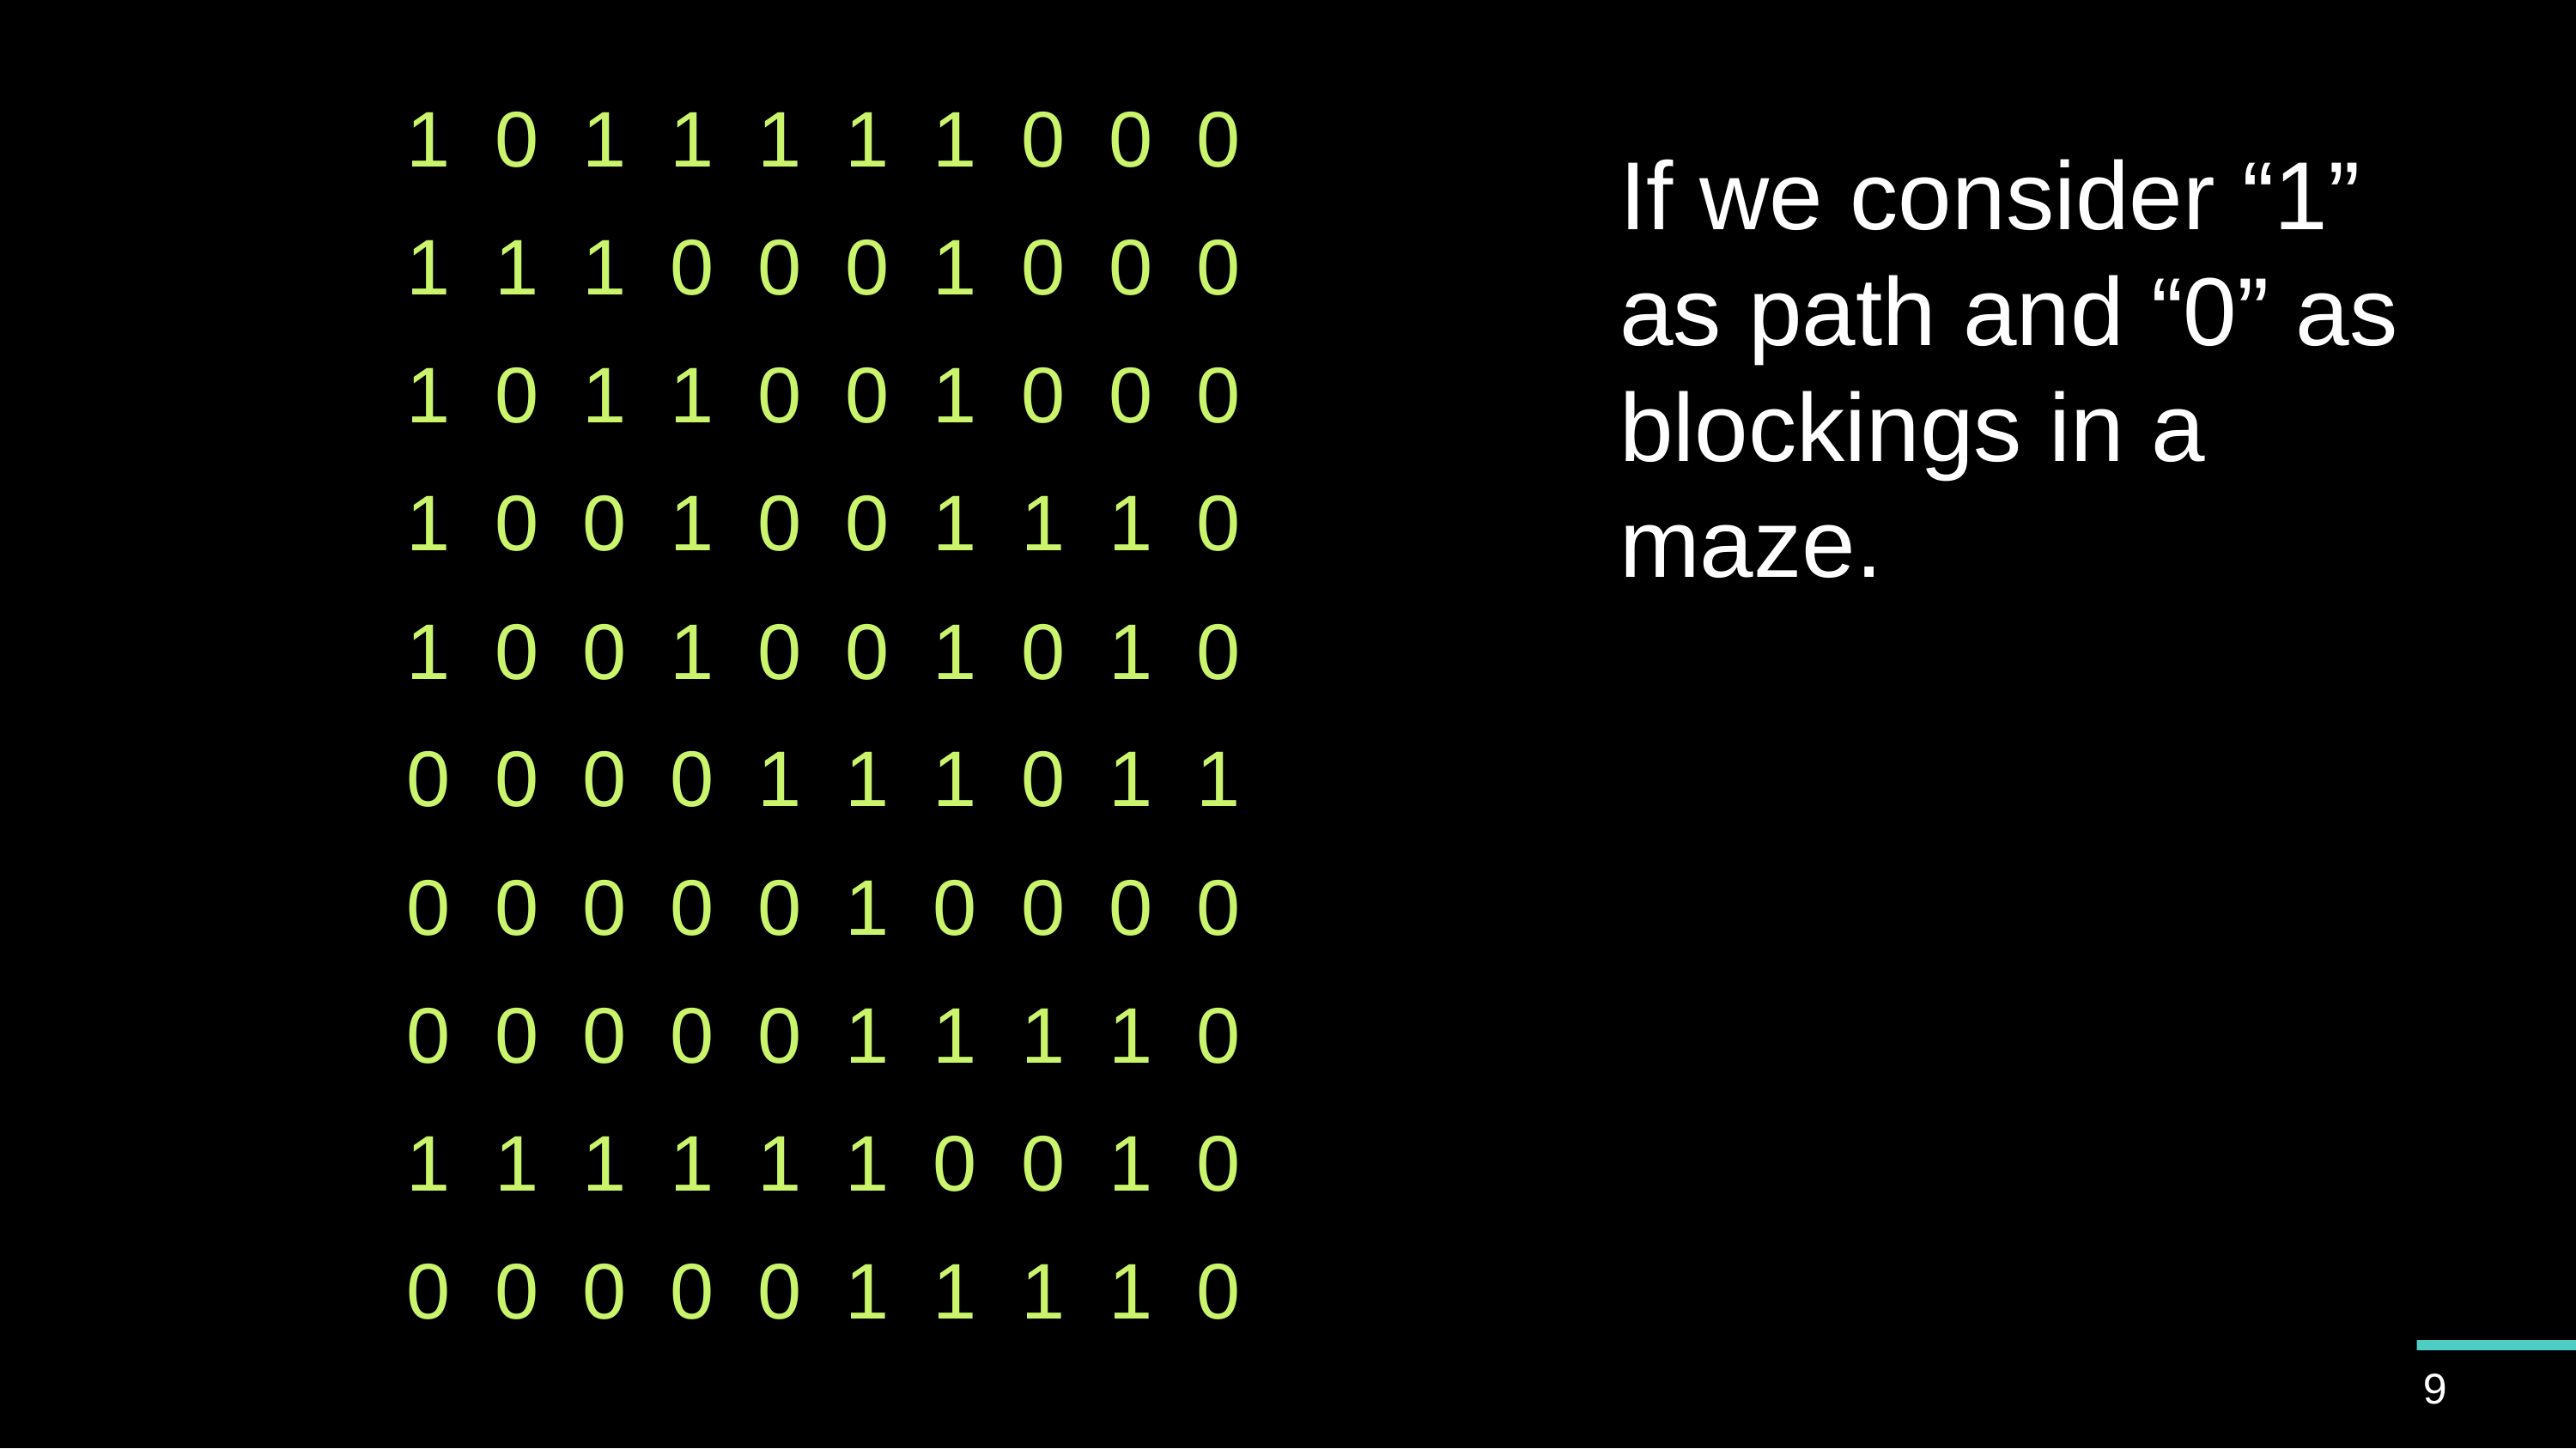

1  0  1  1  1  1  1  0  0  0
1  1  1  0  0  0  1  0  0  0
1  0  1  1  0  0  1  0  0  0
1  0  0  1  0  0  1  1  1  0
1  0  0  1  0  0  1  0  1  0
0  0  0  0  1  1  1  0  1  1
0  0  0  0  0  1  0  0  0  0
0  0  0  0  0  1  1  1  1  0
1  1  1  1  1  1  0  0  1  0
0  0  0  0  0  1  1  1  1  0

If we consider “1” as path and “0” as blockings in a maze.
9